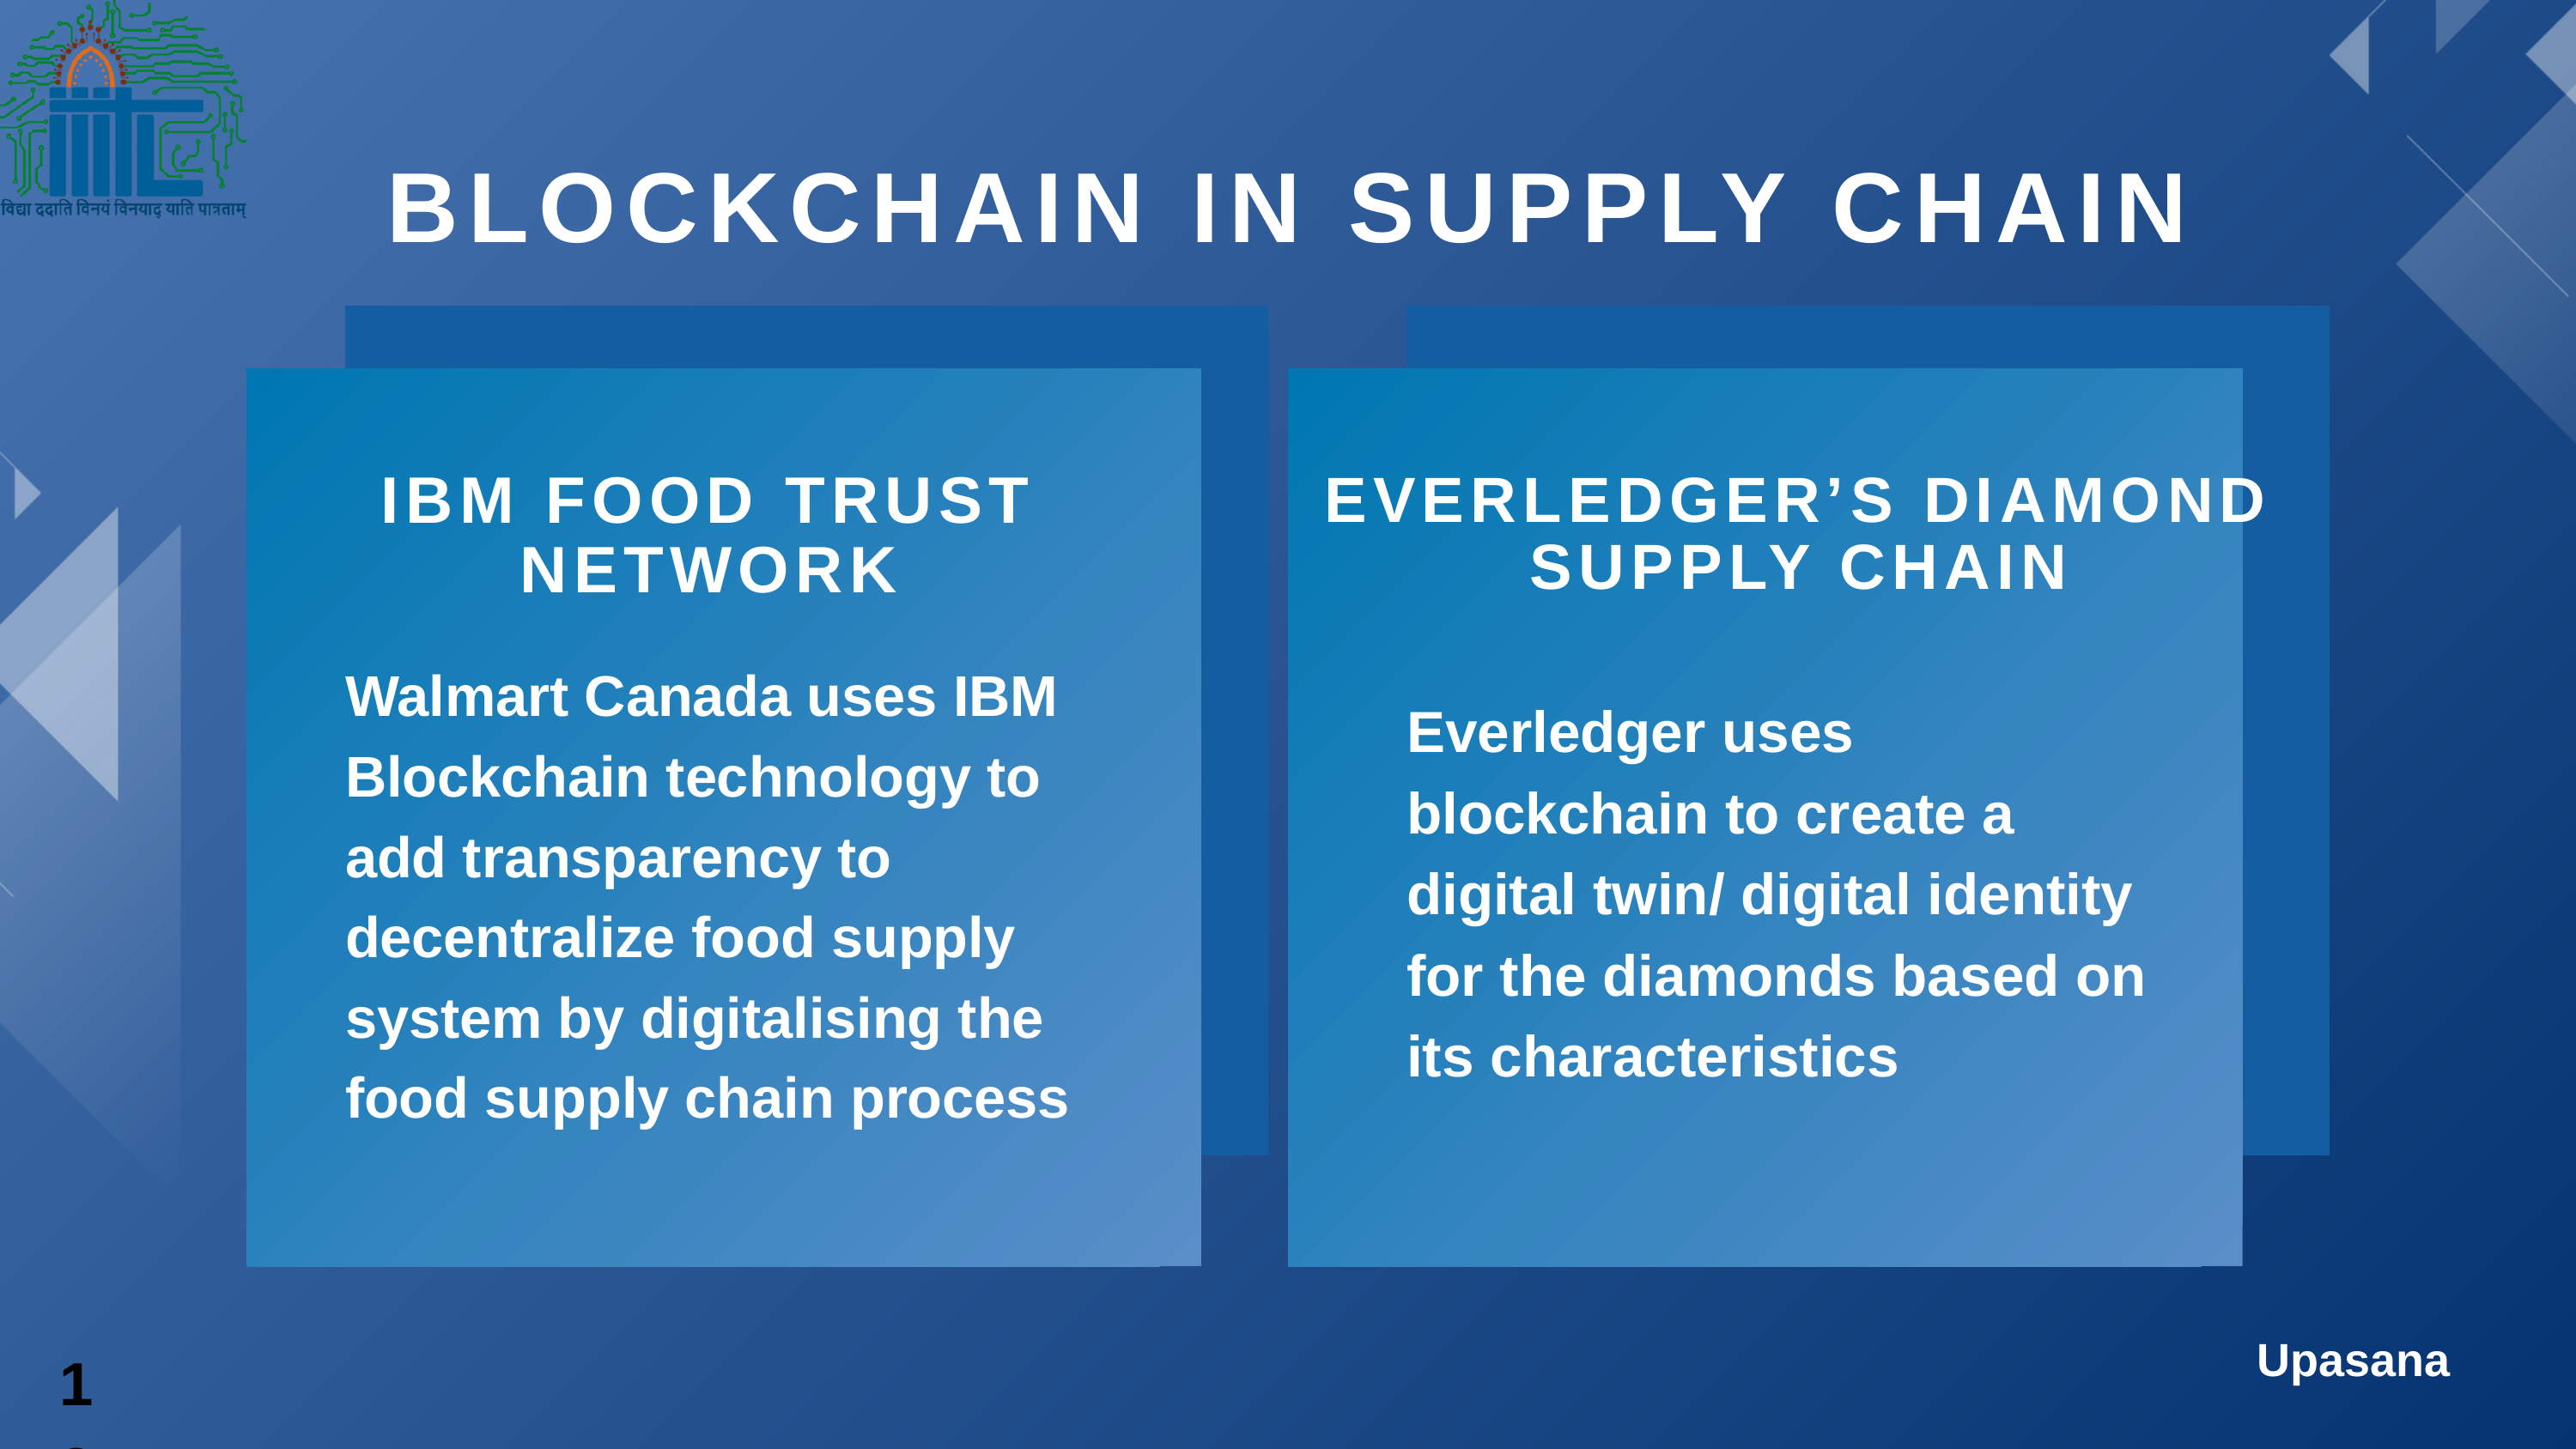

BLOCKCHAIN IN SUPPLY CHAIN

IBM FOOD TRUST NETWORK
EVERLEDGER’S DIAMOND SUPPLY CHAIN
Walmart Canada uses IBM Blockchain technology to add transparency to decentralize food supply system by digitalising the food supply chain process
Everledger uses blockchain to create a digital twin/ digital identity for the diamonds based on its characteristics
Upasana
12